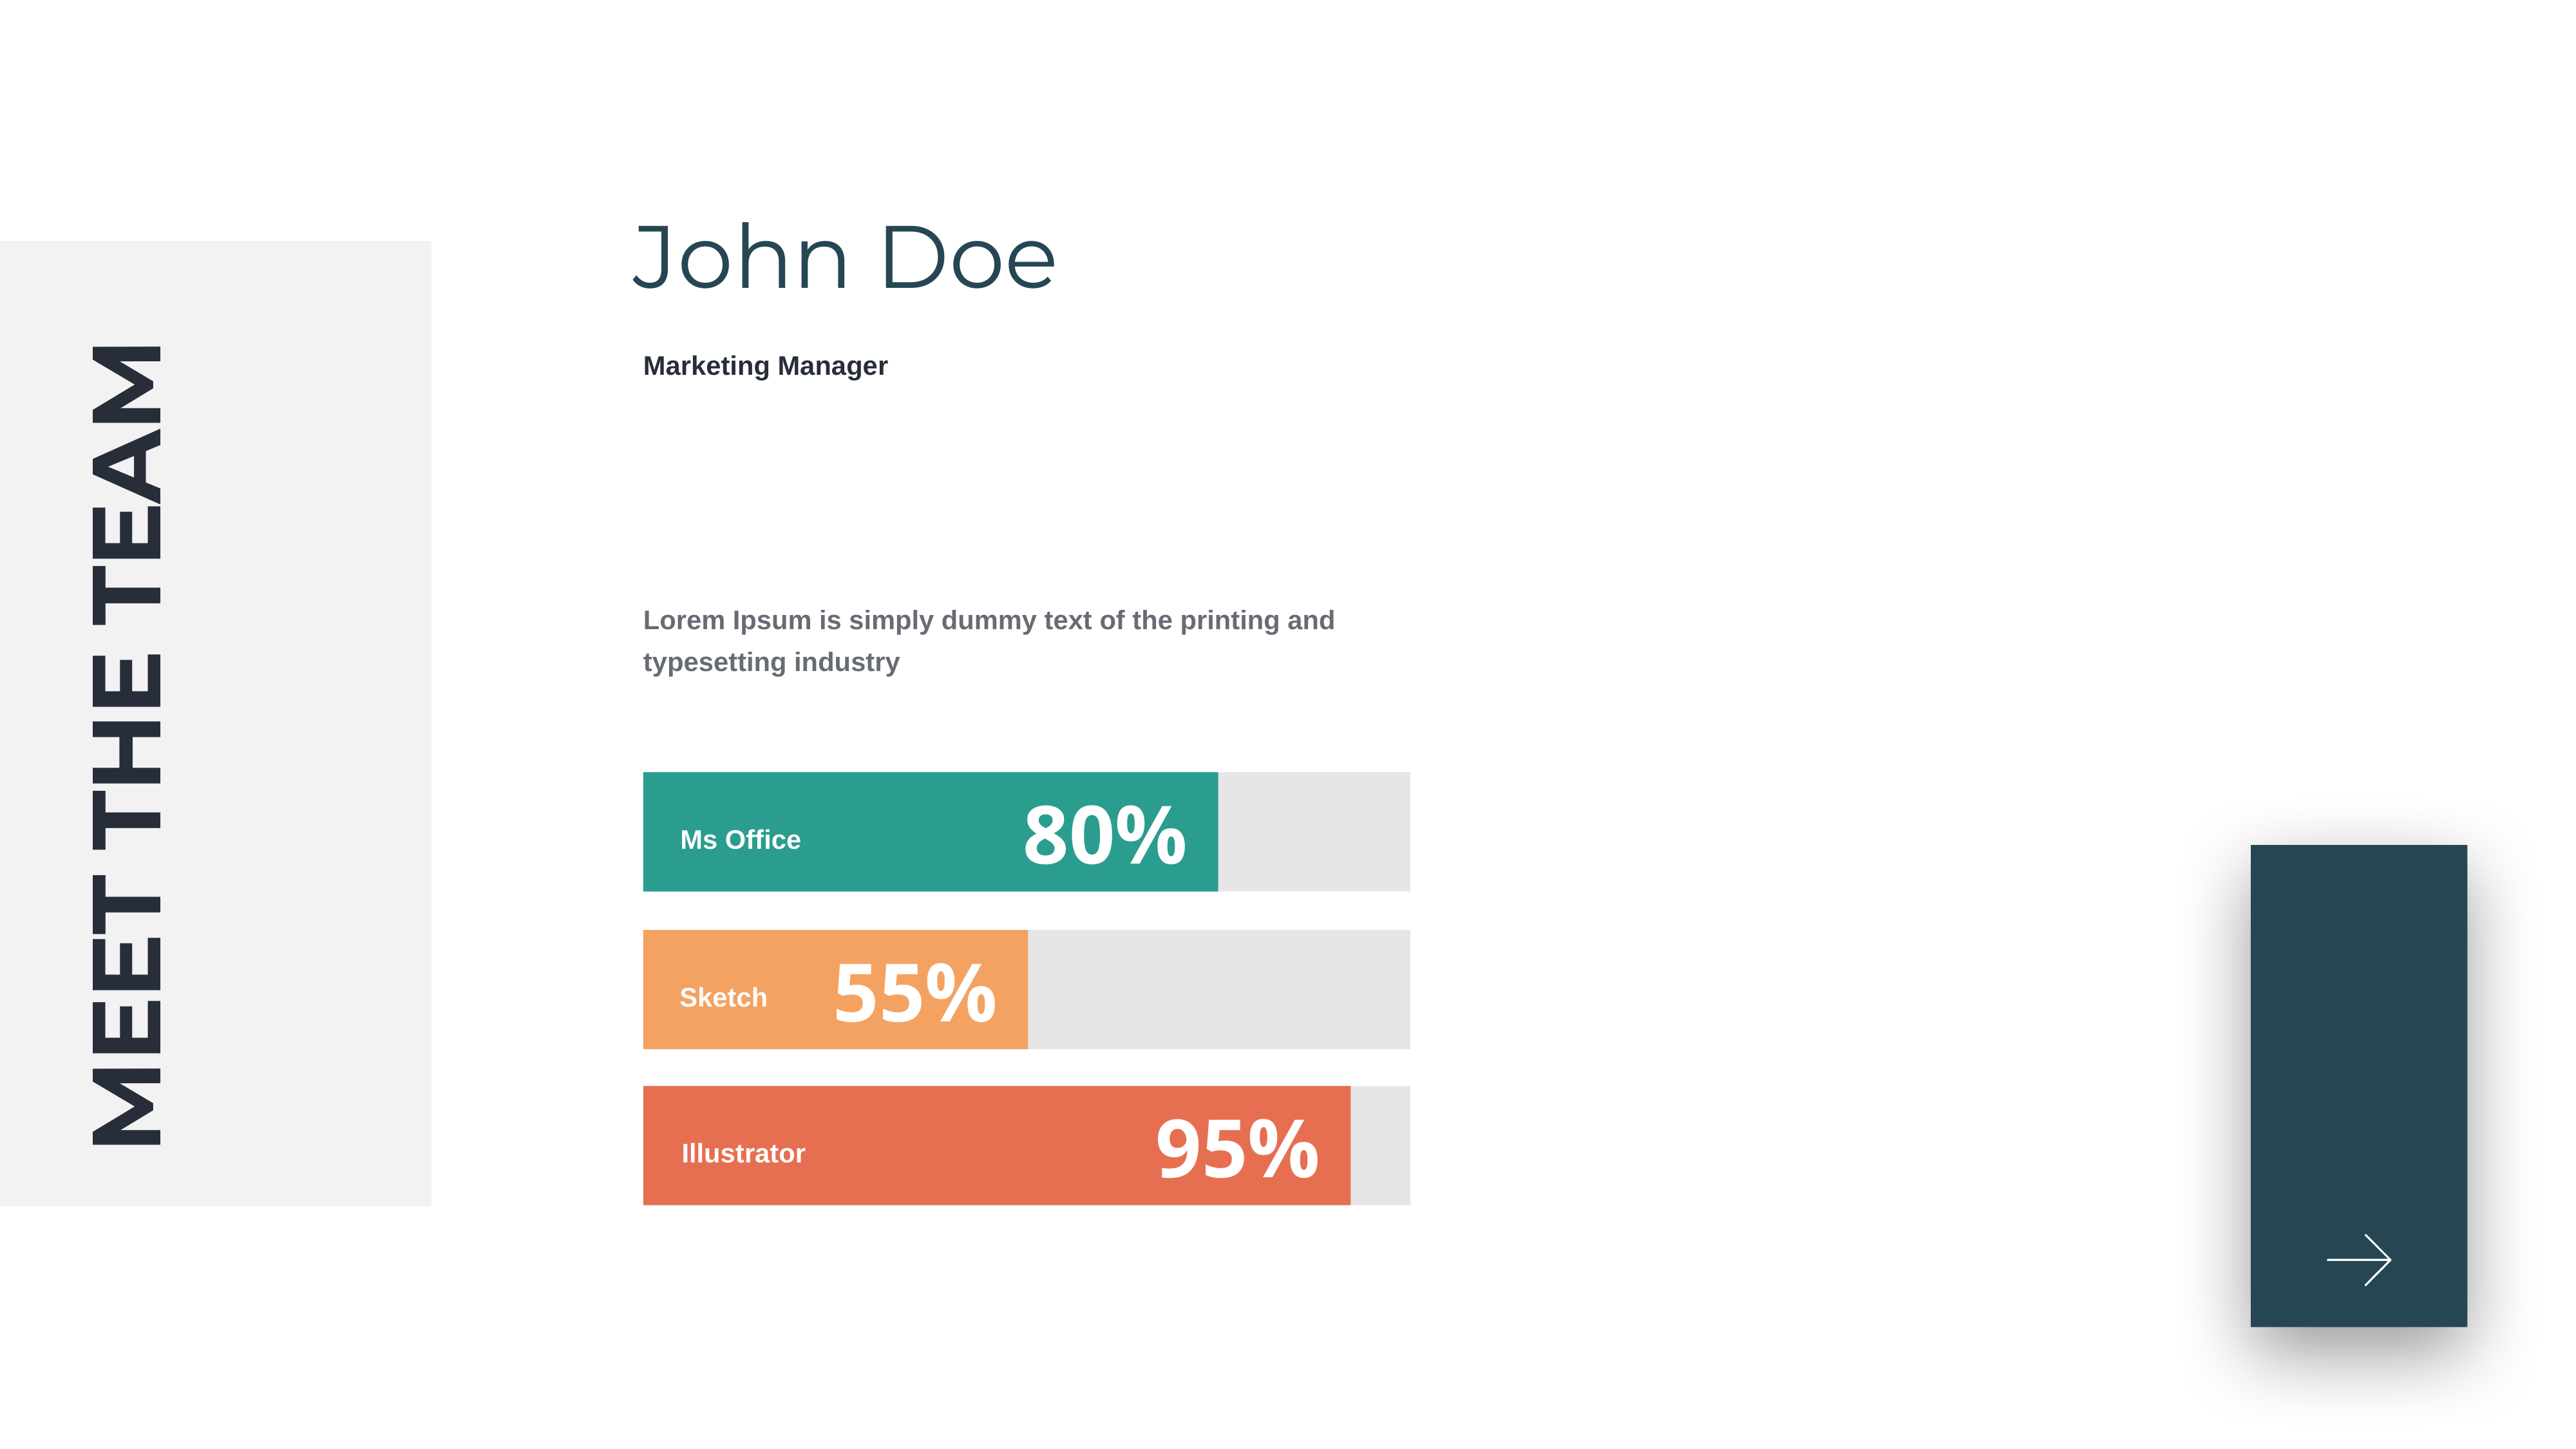

# John Doe

Marketing Manager
Lorem Ipsum is simply dummy text of the printing and typesetting industry
MEET THE TEAM
80%

Ms Office

55%

Sketch
95%

Illustrator